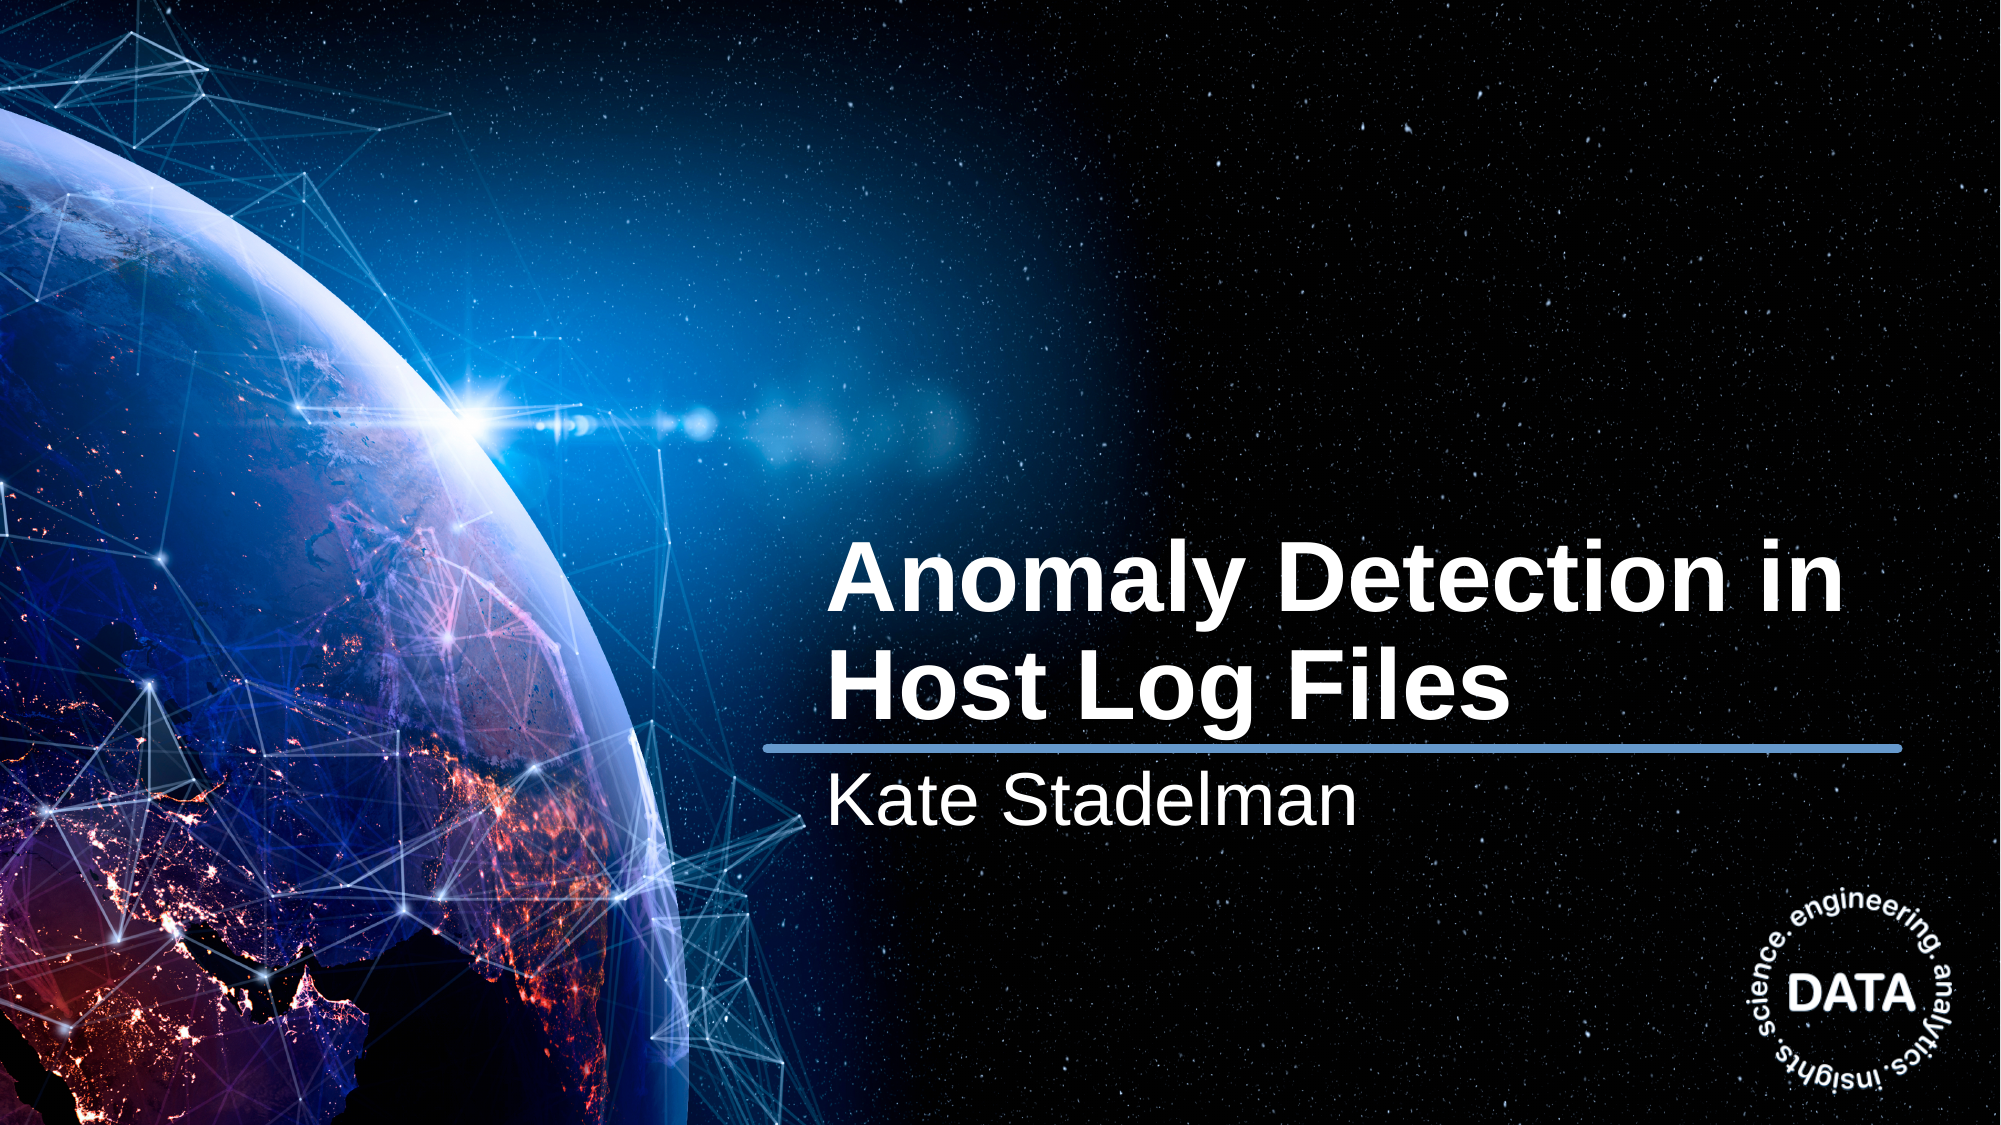

# Anomaly Detection in Host Log Files
Kate Stadelman